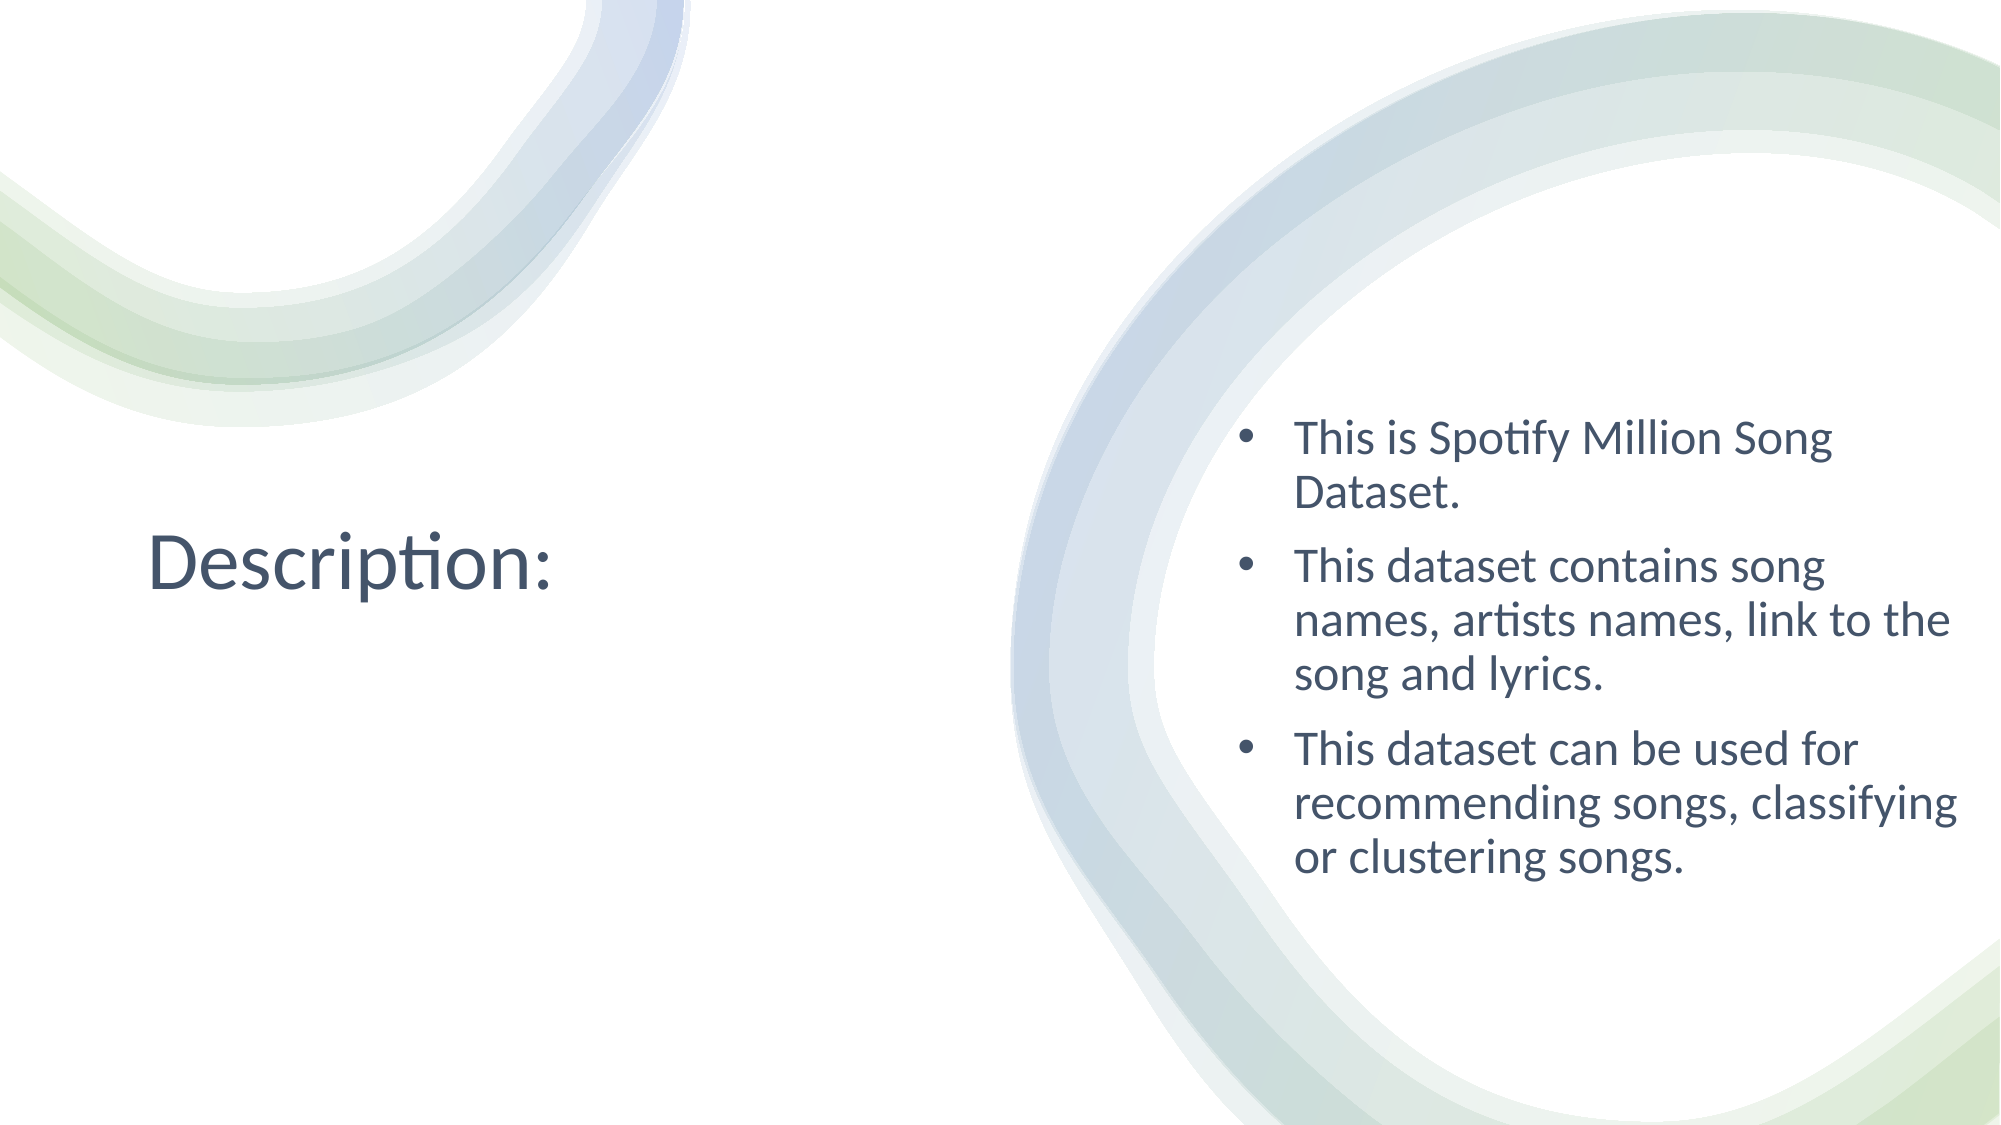

# Description:
This is Spotify Million Song Dataset.
This dataset contains song names, artists names, link to the song and lyrics.
This dataset can be used for recommending songs, classifying or clustering songs.